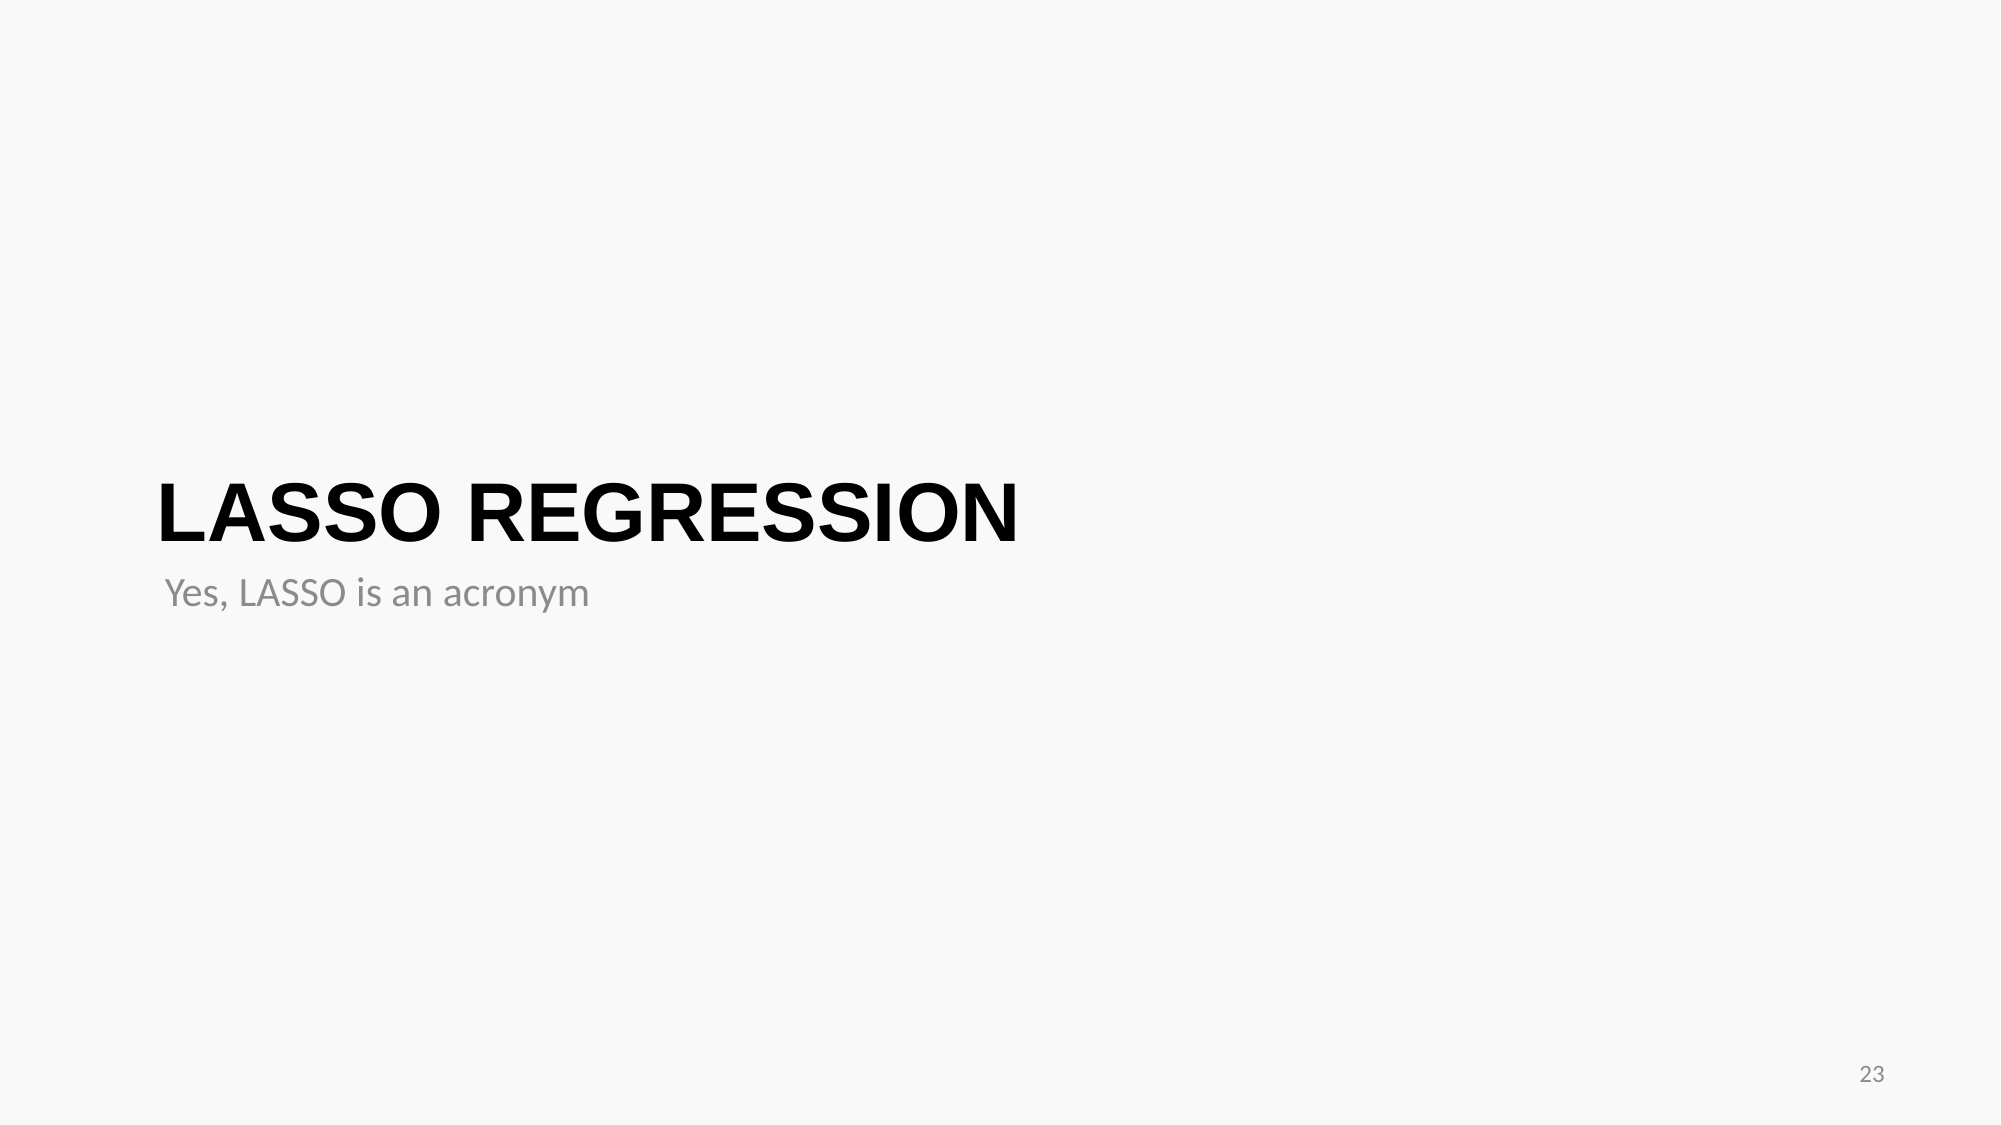

# LASSO regression
Yes, LASSO is an acronym
23